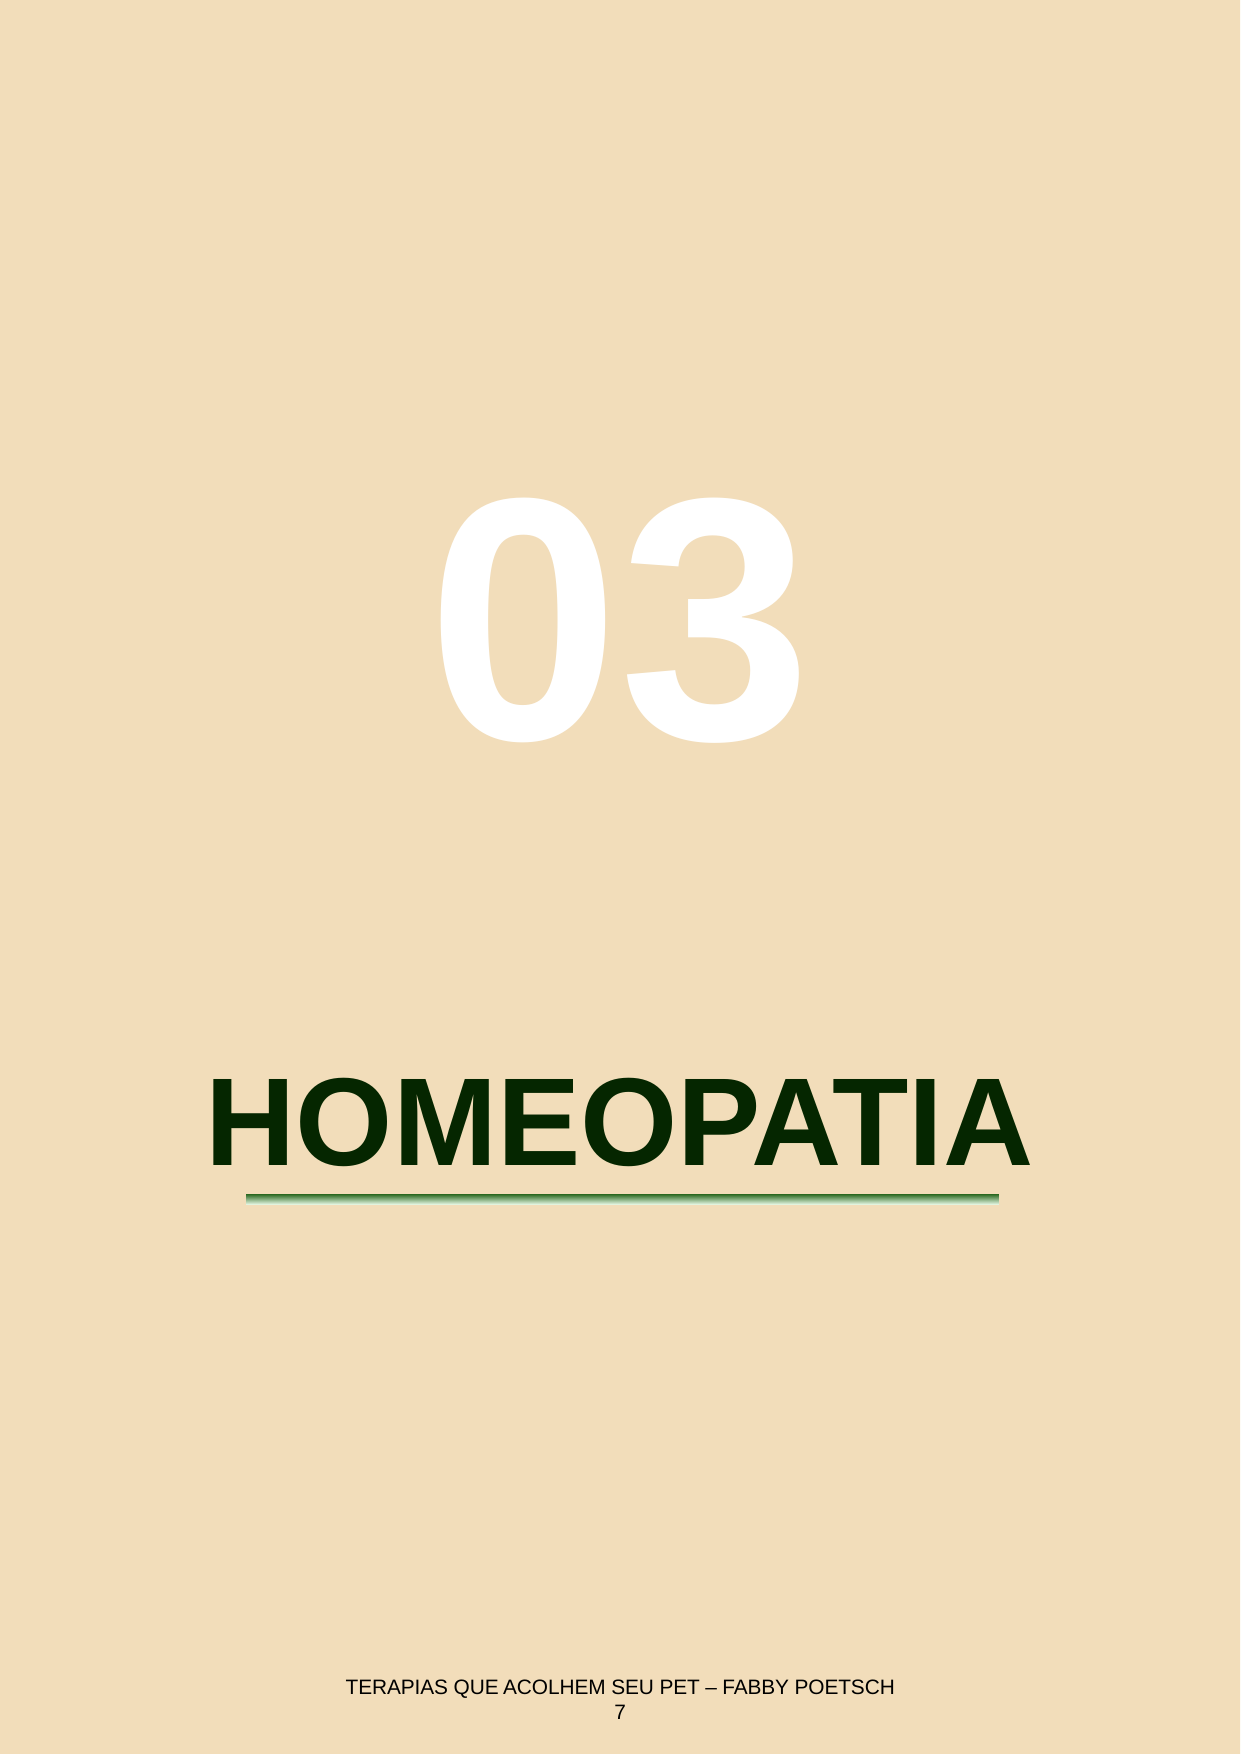

03
HOMEOPATIA

TERAPIAS QUE ACOLHEM SEU PET – FABBY POETSCH
7